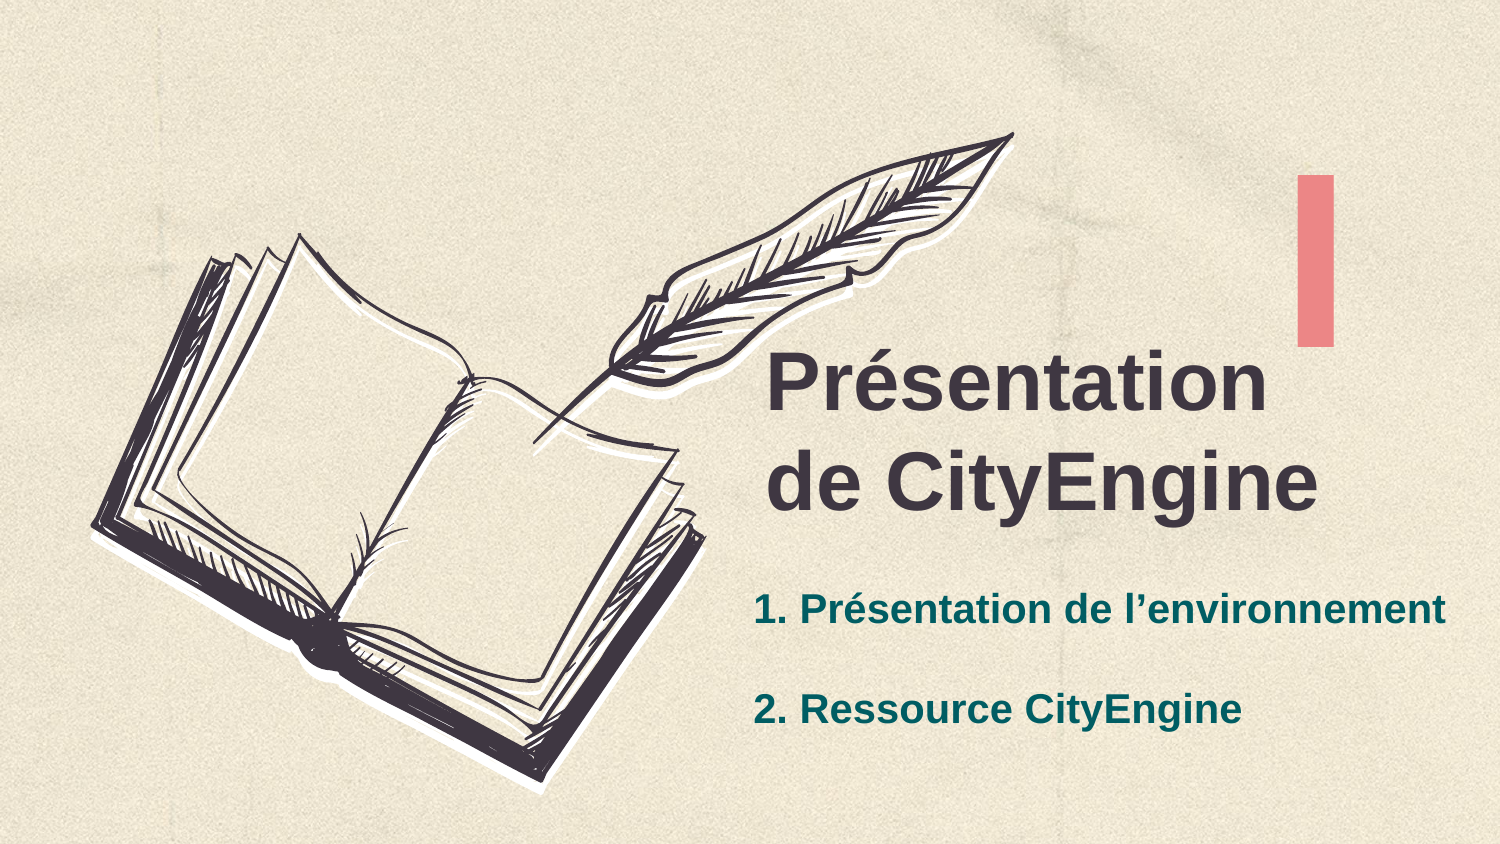

I

# Présentation de CityEngine
1. Présentation de l’environnement

2. Ressource CityEngine